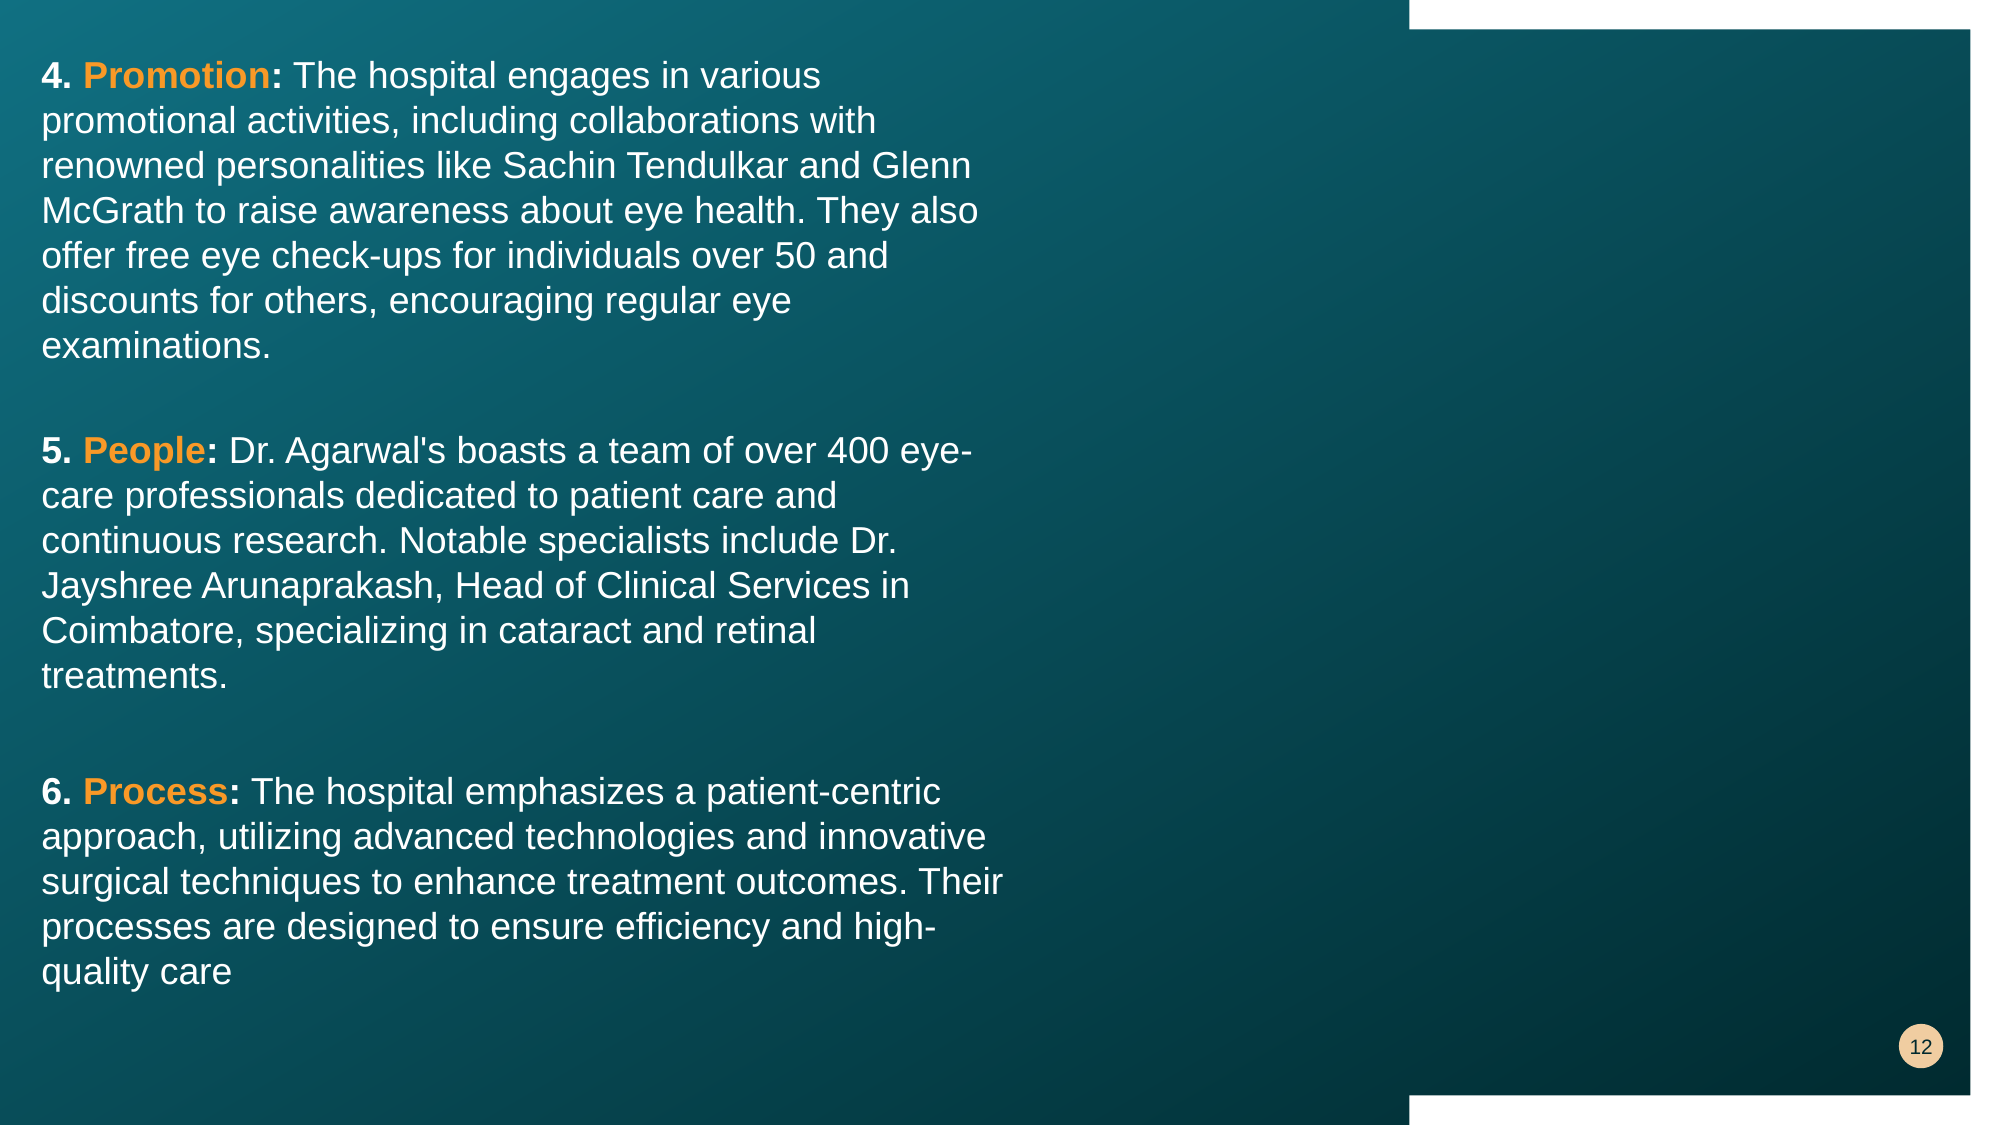

4. Promotion: The hospital engages in various promotional activities, including collaborations with renowned personalities like Sachin Tendulkar and Glenn McGrath to raise awareness about eye health. They also offer free eye check-ups for individuals over 50 and discounts for others, encouraging regular eye examinations.
5. People: Dr. Agarwal's boasts a team of over 400 eye-care professionals dedicated to patient care and continuous research. Notable specialists include Dr. Jayshree Arunaprakash, Head of Clinical Services in Coimbatore, specializing in cataract and retinal treatments.
6. Process: The hospital emphasizes a patient-centric approach, utilizing advanced technologies and innovative surgical techniques to enhance treatment outcomes. Their processes are designed to ensure efficiency and high-quality care
12